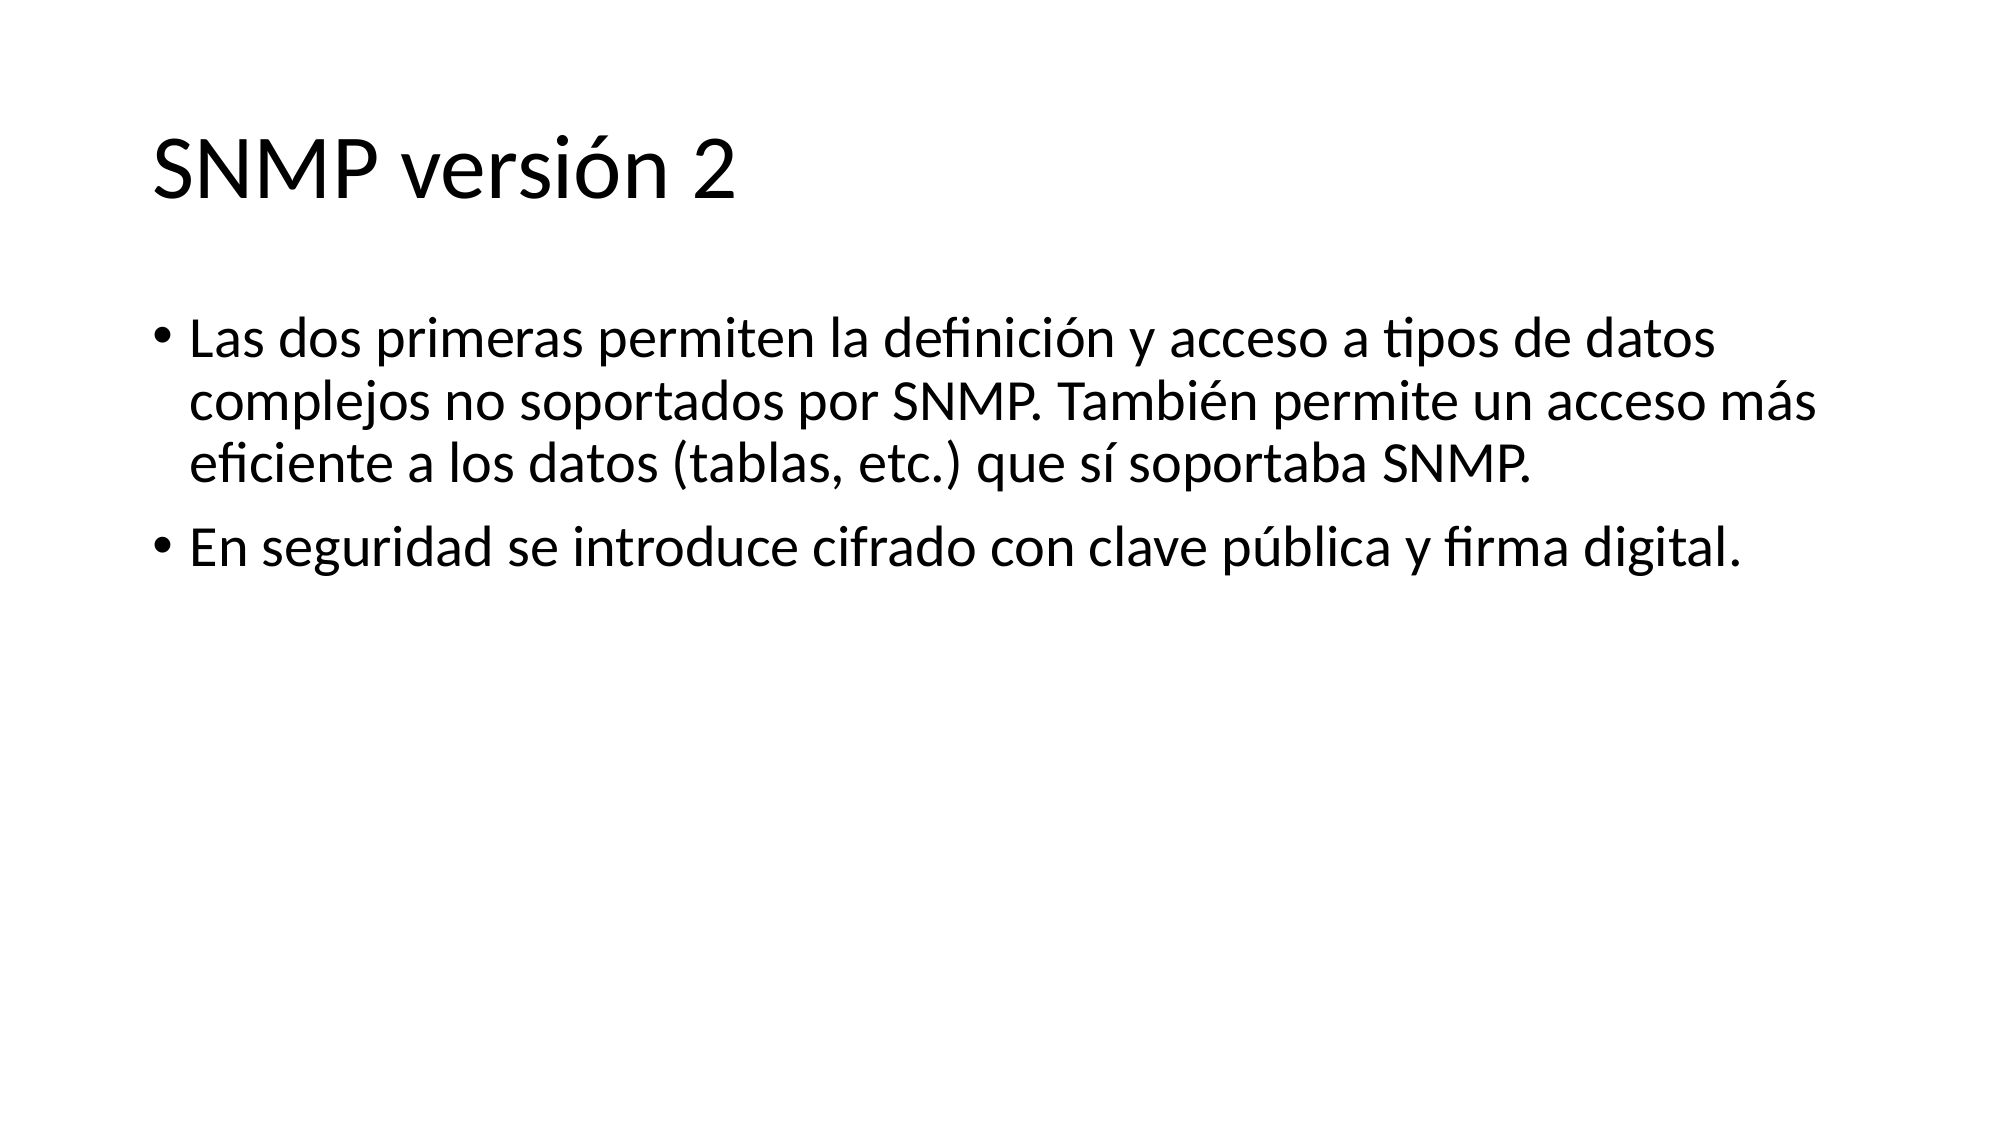

# SNMP versión 2
Las dos primeras permiten la definición y acceso a tipos de datos complejos no soportados por SNMP. También permite un acceso más eficiente a los datos (tablas, etc.) que sí soportaba SNMP.
En seguridad se introduce cifrado con clave pública y firma digital.